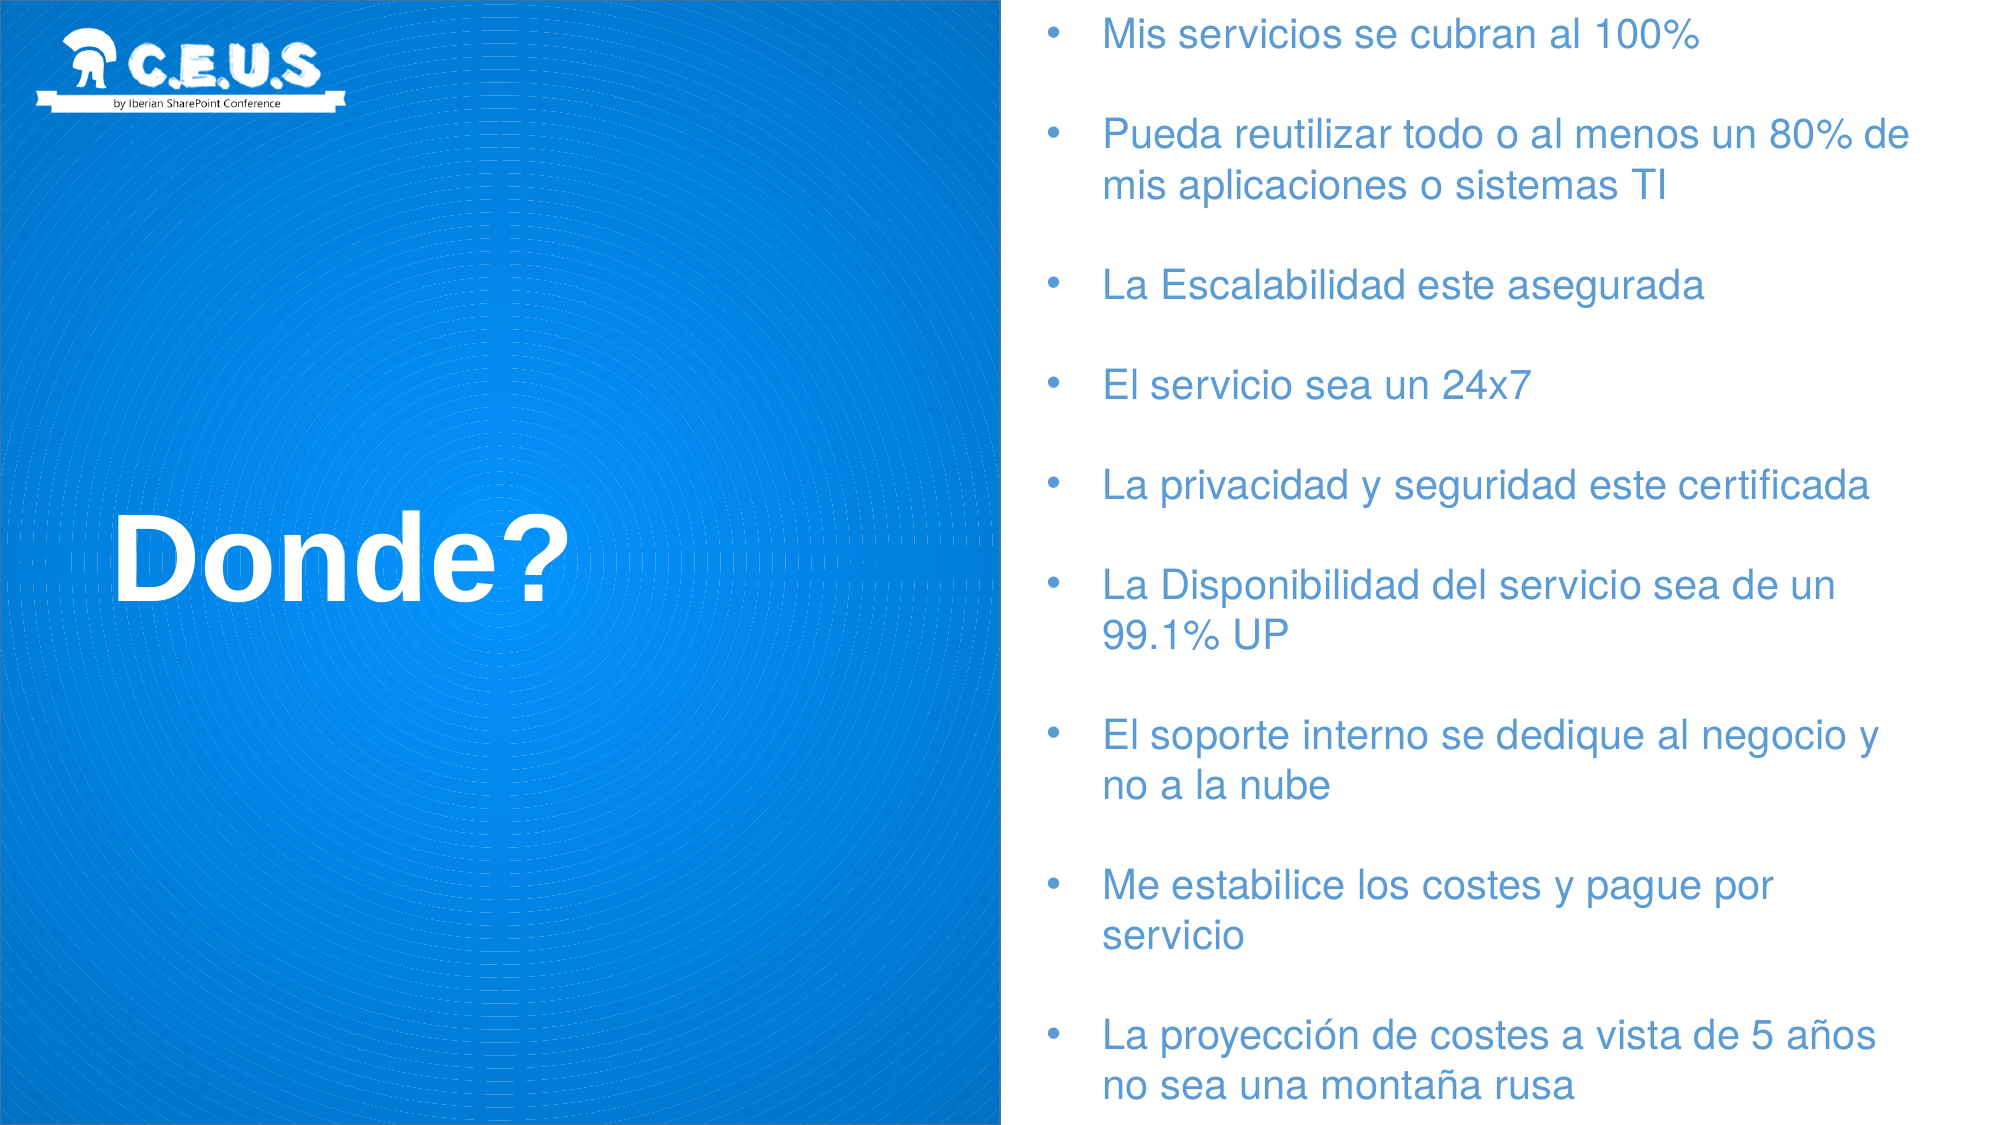

Mis servicios se cubran al 100%

Pueda reutilizar todo o al menos un 80% de mis aplicaciones o sistemas TI

La Escalabilidad este asegurada

El servicio sea un 24x7

La privacidad y seguridad este certificada

La Disponibilidad del servicio sea de un 99.1% UP

El soporte interno se dedique al negocio y no a la nube

Me estabilice los costes y pague por servicio

La proyección de costes a vista de 5 años no sea una montaña rusa
# Donde?